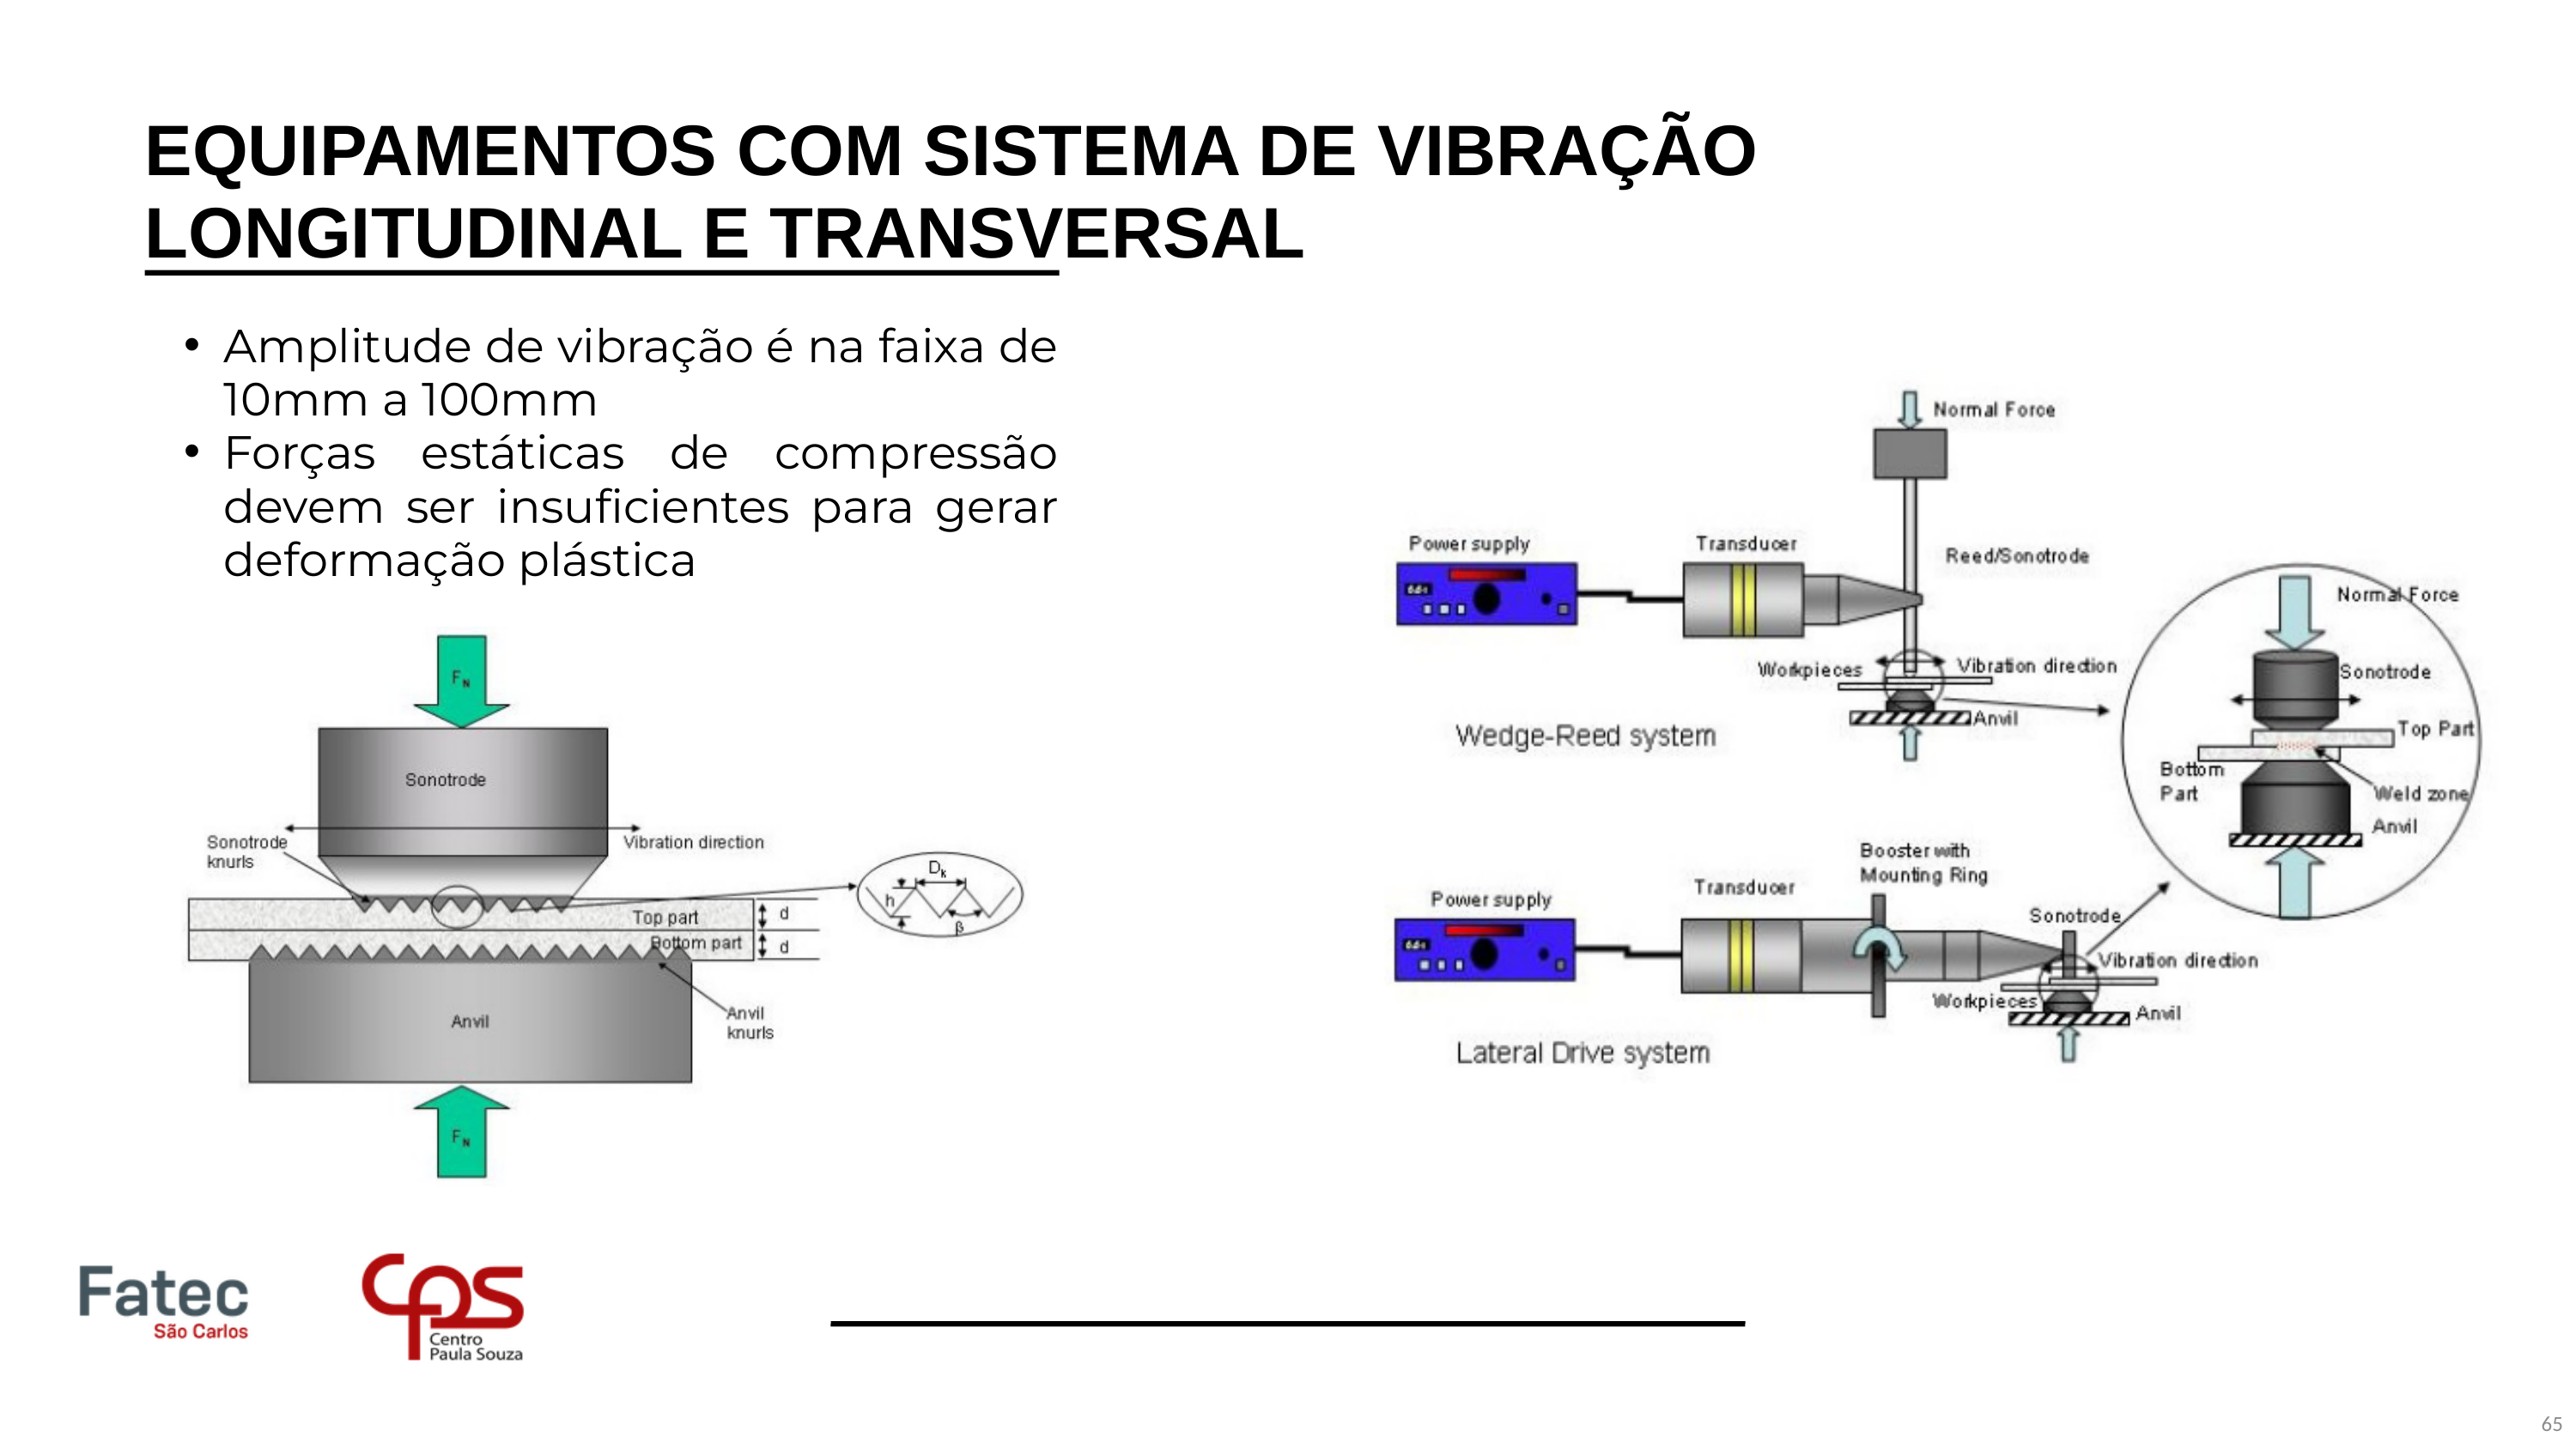

EQUIPAMENTOS COM SISTEMA DE VIBRAÇÃO LONGITUDINAL E TRANSVERSAL

Amplitude de vibração é na faixa de 10mm a 100mm
Forças estáticas de compressão devem ser insuficientes para gerar deformação plástica

65